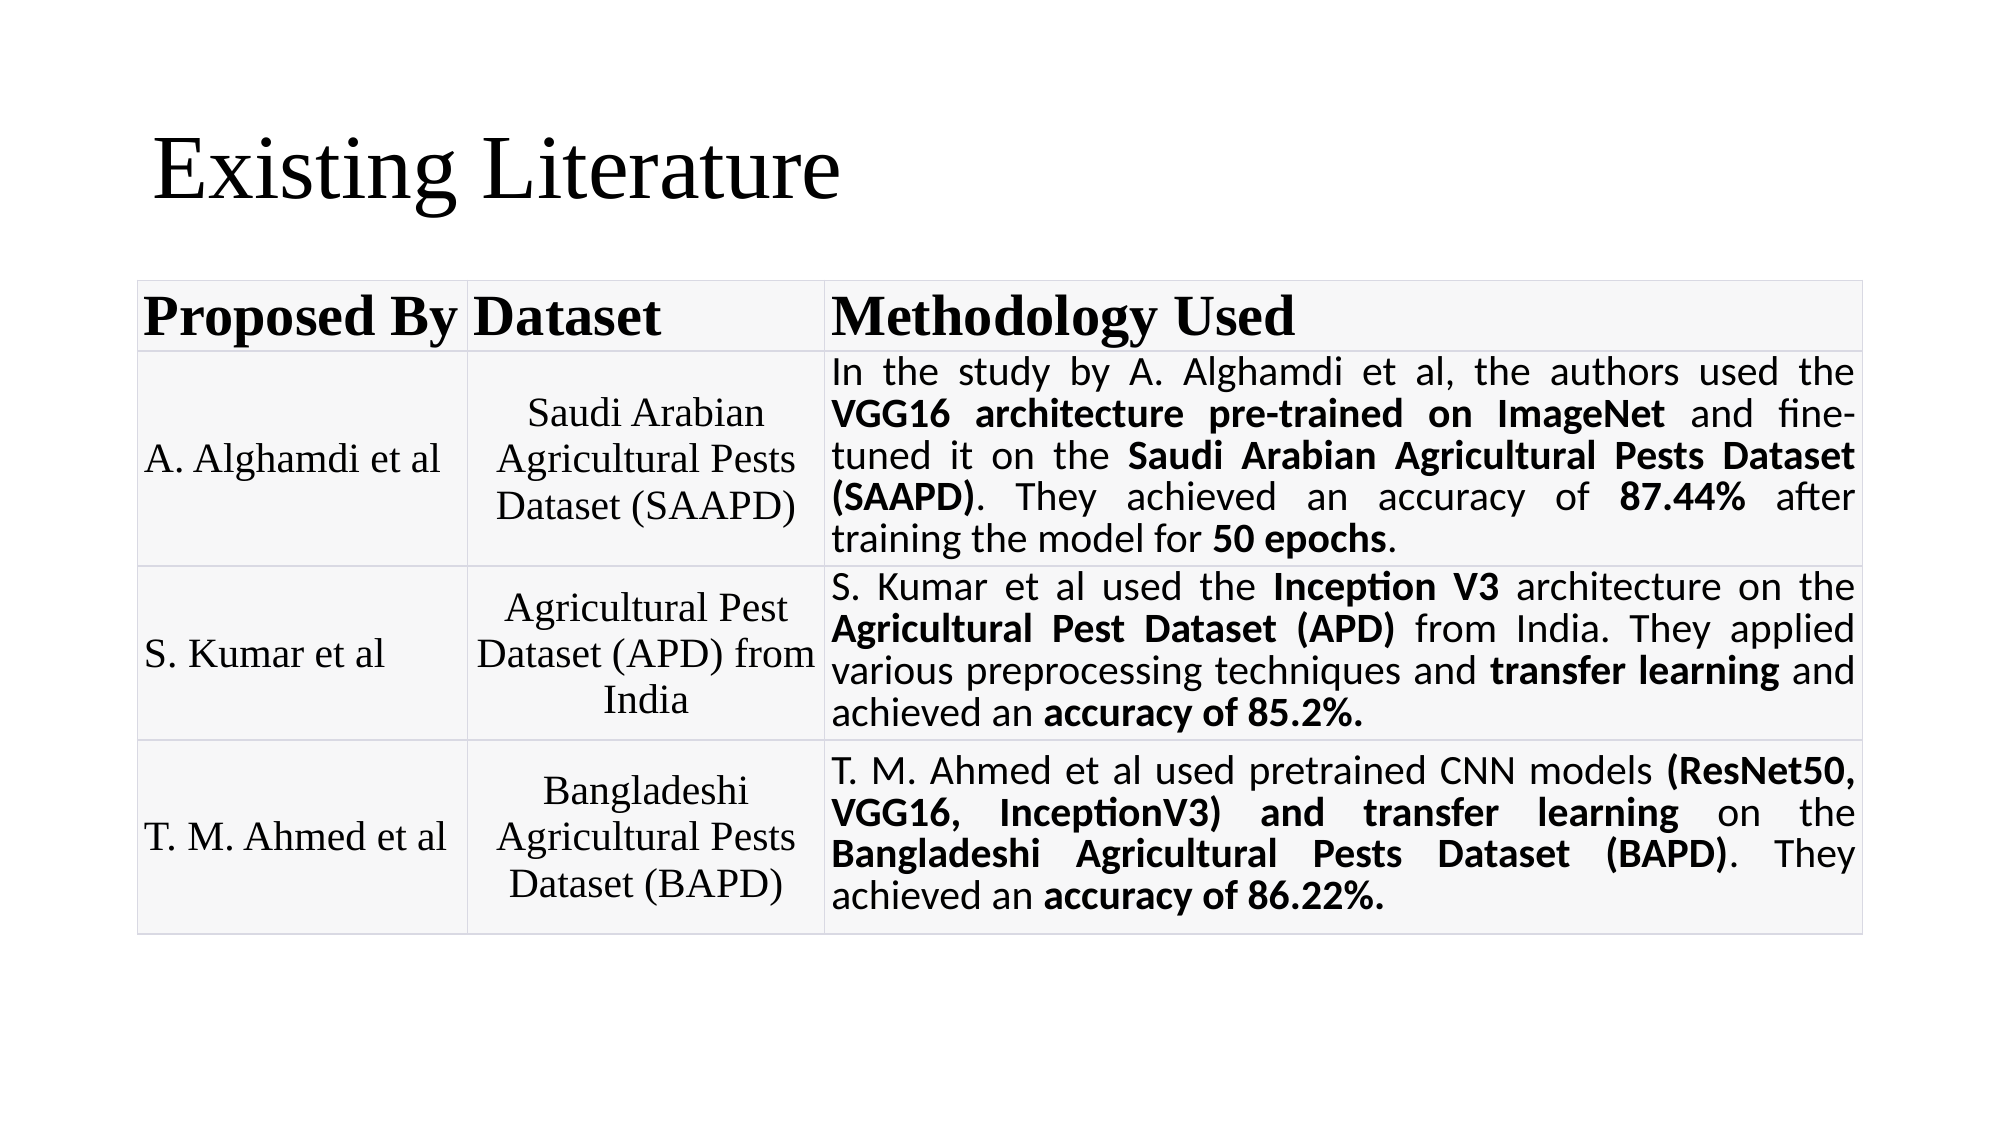

# Existing Literature
| Proposed By | Dataset | Methodology Used |
| --- | --- | --- |
| A. Alghamdi et al | Saudi Arabian Agricultural Pests Dataset (SAAPD) | In the study by A. Alghamdi et al, the authors used the VGG16 architecture pre-trained on ImageNet and fine-tuned it on the Saudi Arabian Agricultural Pests Dataset (SAAPD). They achieved an accuracy of 87.44% after training the model for 50 epochs. |
| S. Kumar et al | Agricultural Pest Dataset (APD) from India | S. Kumar et al used the Inception V3 architecture on the Agricultural Pest Dataset (APD) from India. They applied various preprocessing techniques and transfer learning and achieved an accuracy of 85.2%. |
| T. M. Ahmed et al | Bangladeshi Agricultural Pests Dataset (BAPD) | T. M. Ahmed et al used pretrained CNN models (ResNet50, VGG16, InceptionV3) and transfer learning on the Bangladeshi Agricultural Pests Dataset (BAPD). They achieved an accuracy of 86.22%. |